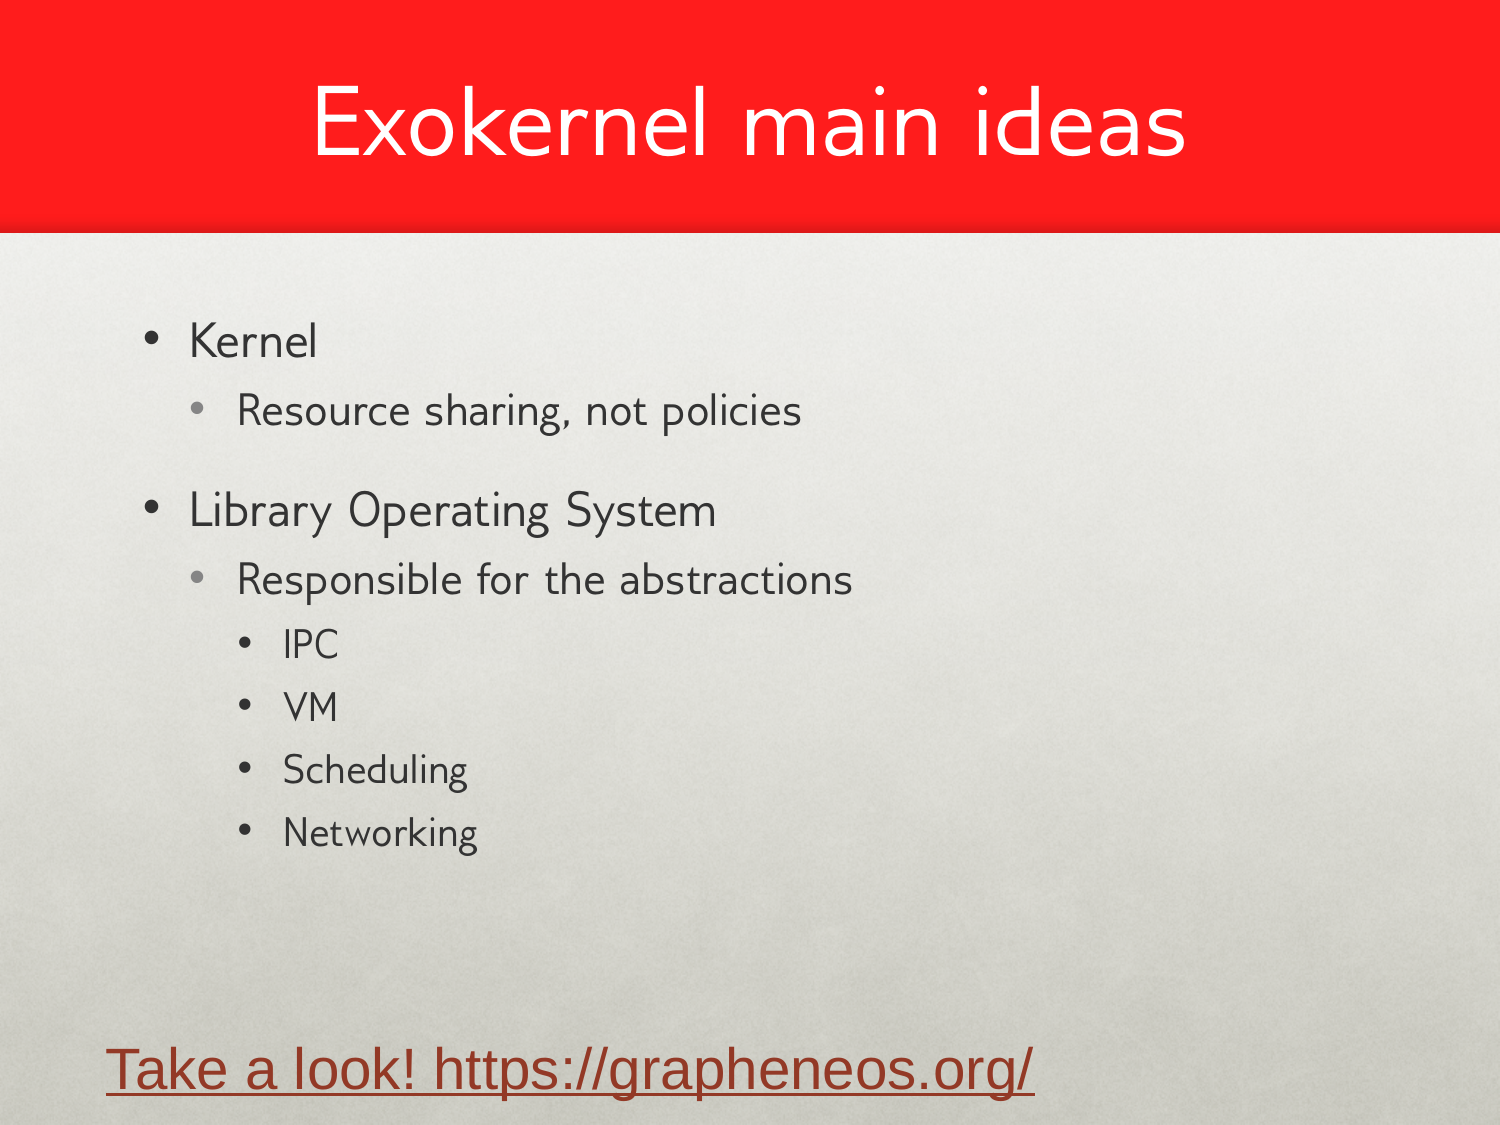

# Exokernel main ideas
Kernel
Resource sharing, not policies
Library Operating System
Responsible for the abstractions
IPC
VM
Scheduling
Networking
Take a look! https://grapheneos.org/